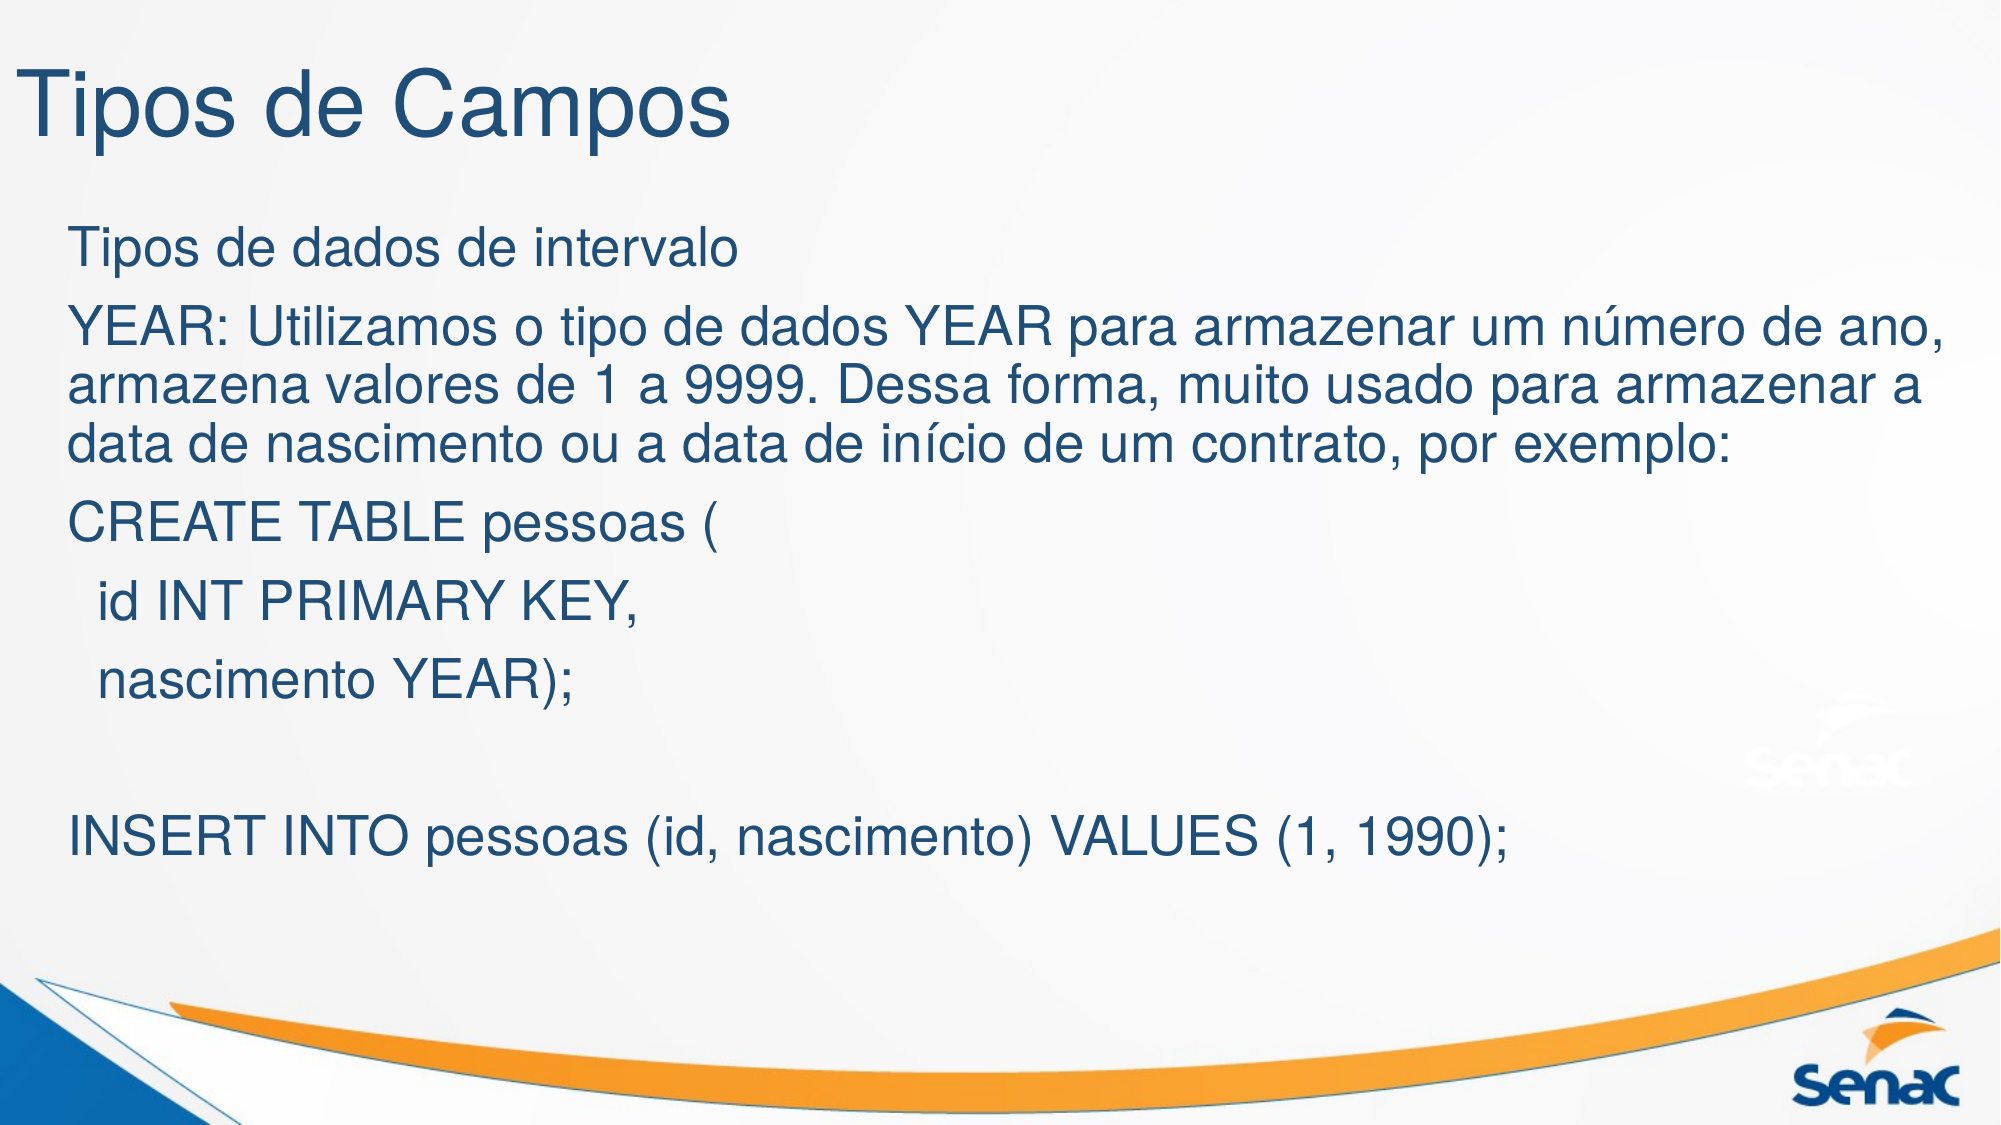

# Tipos de Campos
Tipos de dados de intervalo
YEAR: Utilizamos o tipo de dados YEAR para armazenar um número de ano, armazena valores de 1 a 9999. Dessa forma, muito usado para armazenar a data de nascimento ou a data de início de um contrato, por exemplo:
CREATE TABLE pessoas (
  id INT PRIMARY KEY,
  nascimento YEAR);

INSERT INTO pessoas (id, nascimento) VALUES (1, 1990);